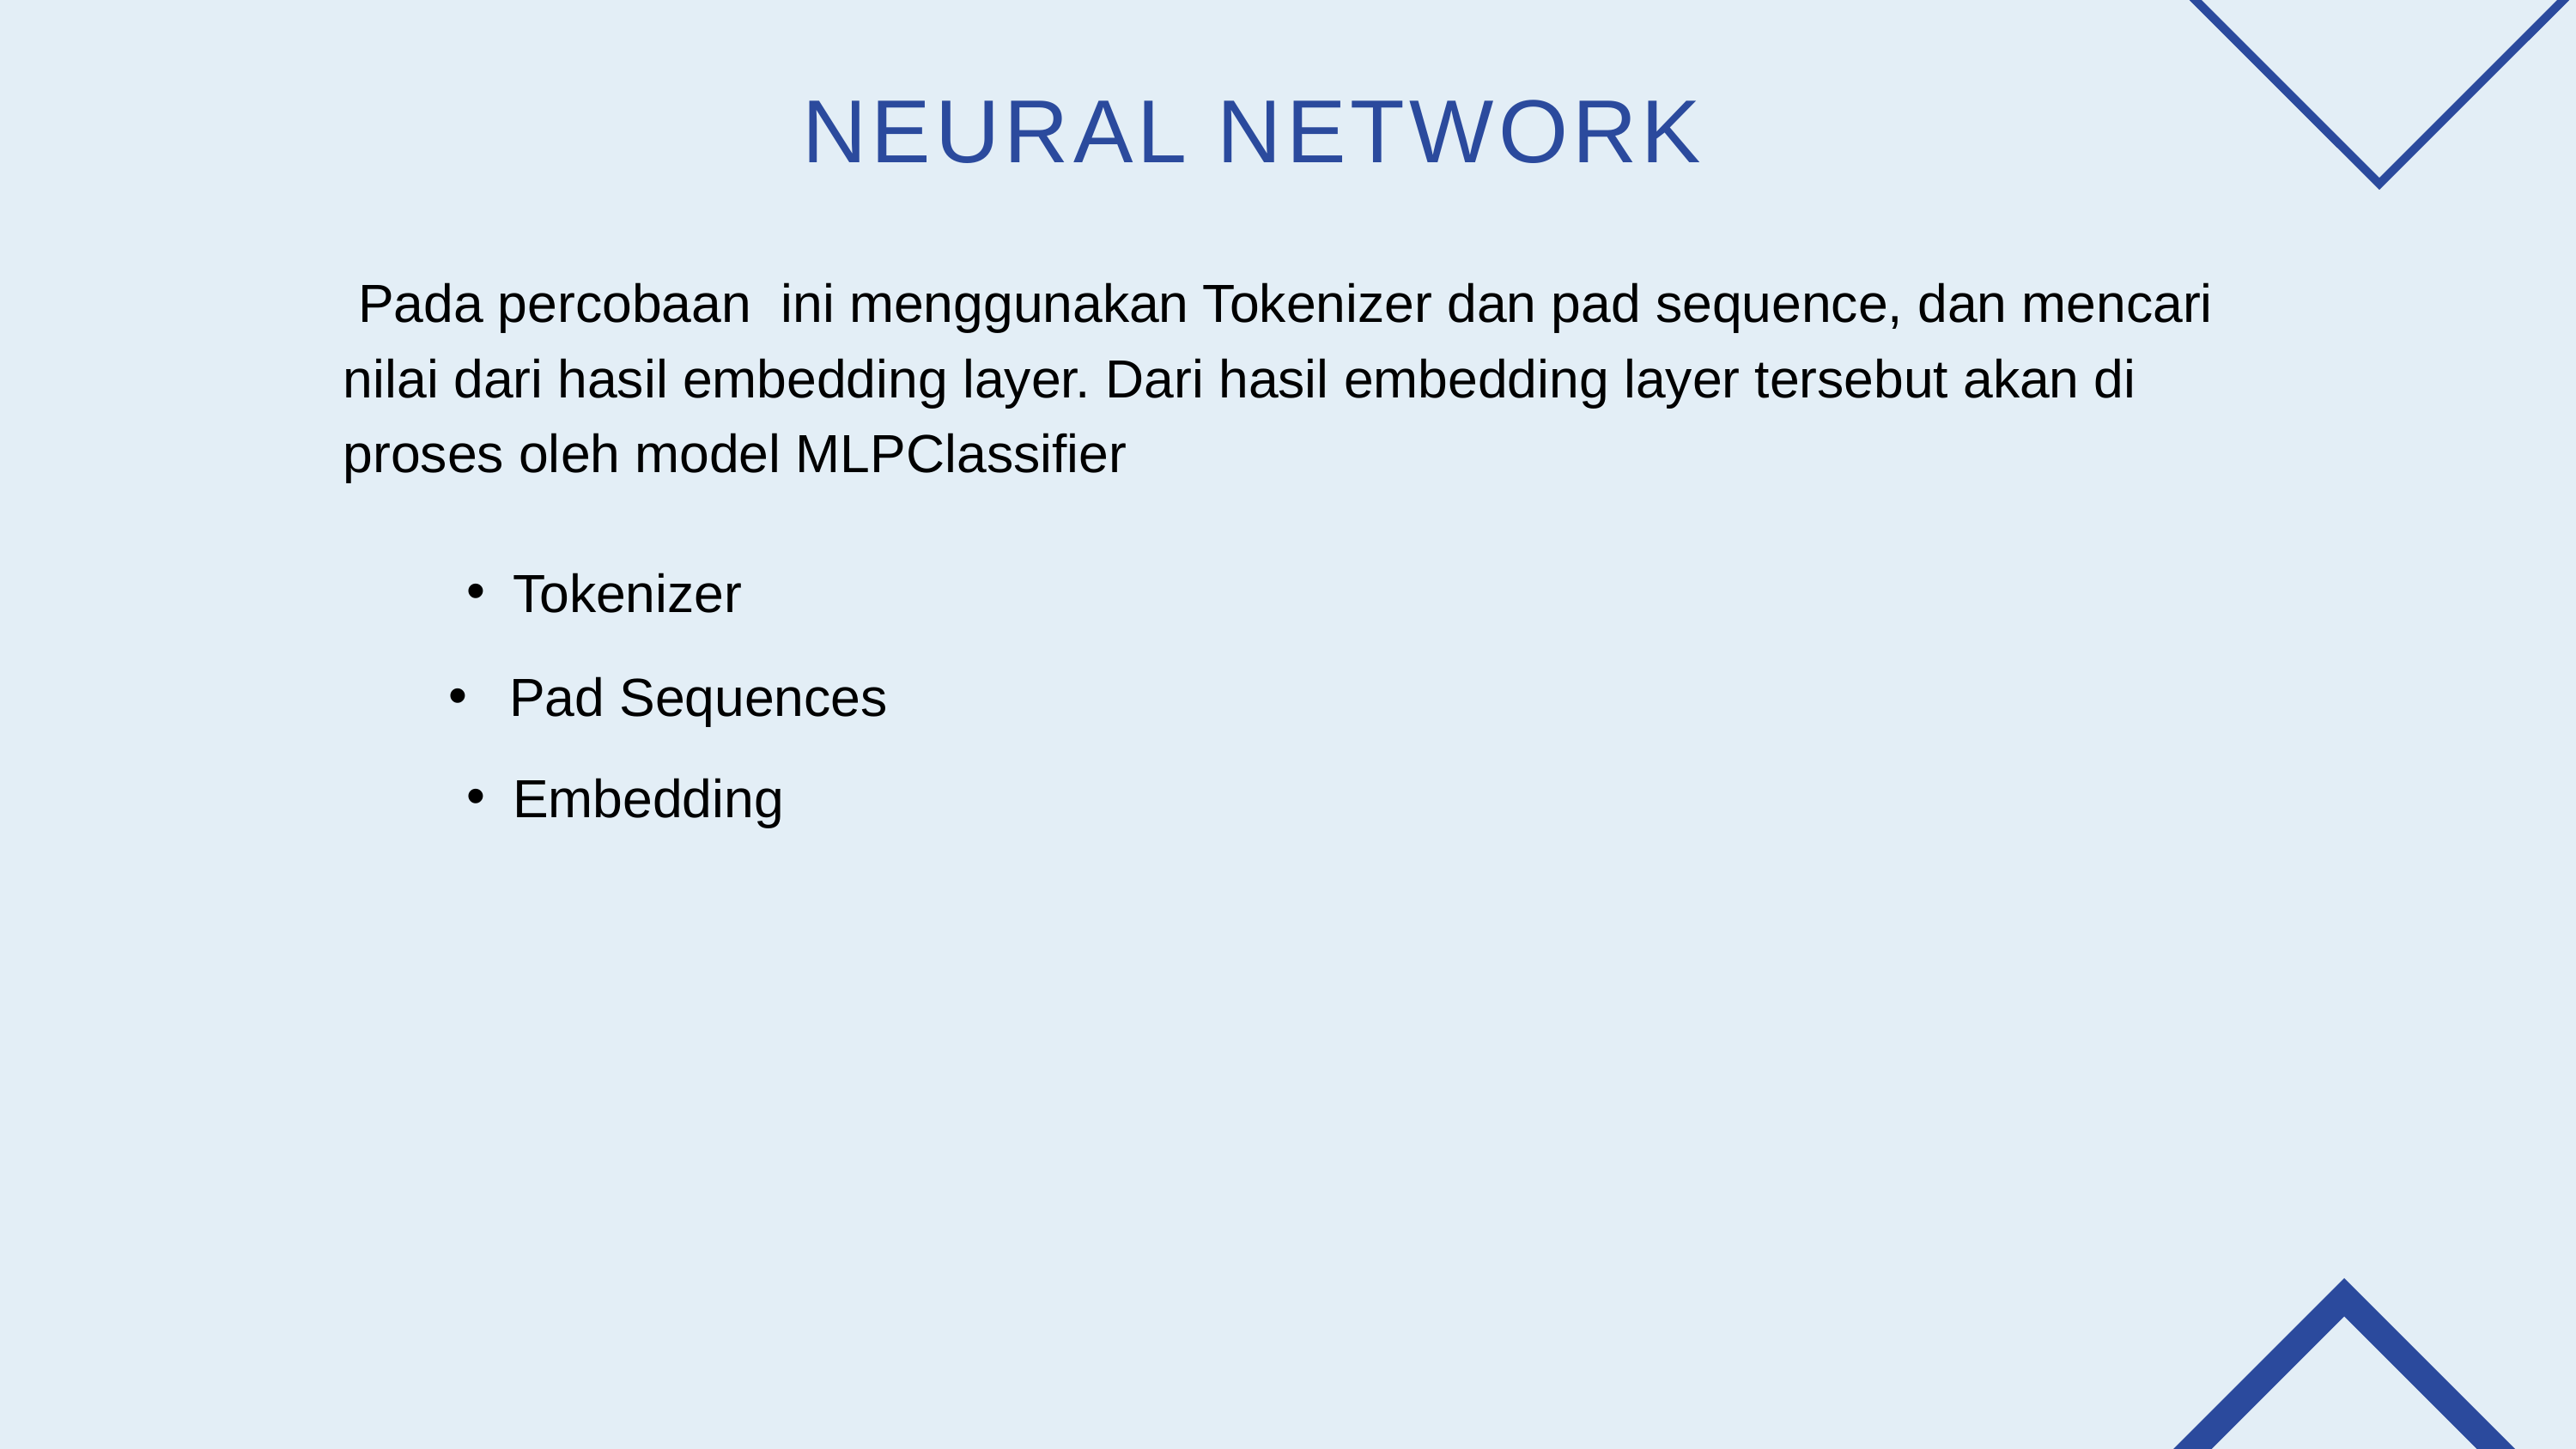

NEURAL NETWORK
 Pada percobaan  ini menggunakan Tokenizer dan pad sequence, dan mencari nilai dari hasil embedding layer. Dari hasil embedding layer tersebut akan di proses oleh model MLPClassifier

Tokenizer
 Pad Sequences
Embedding